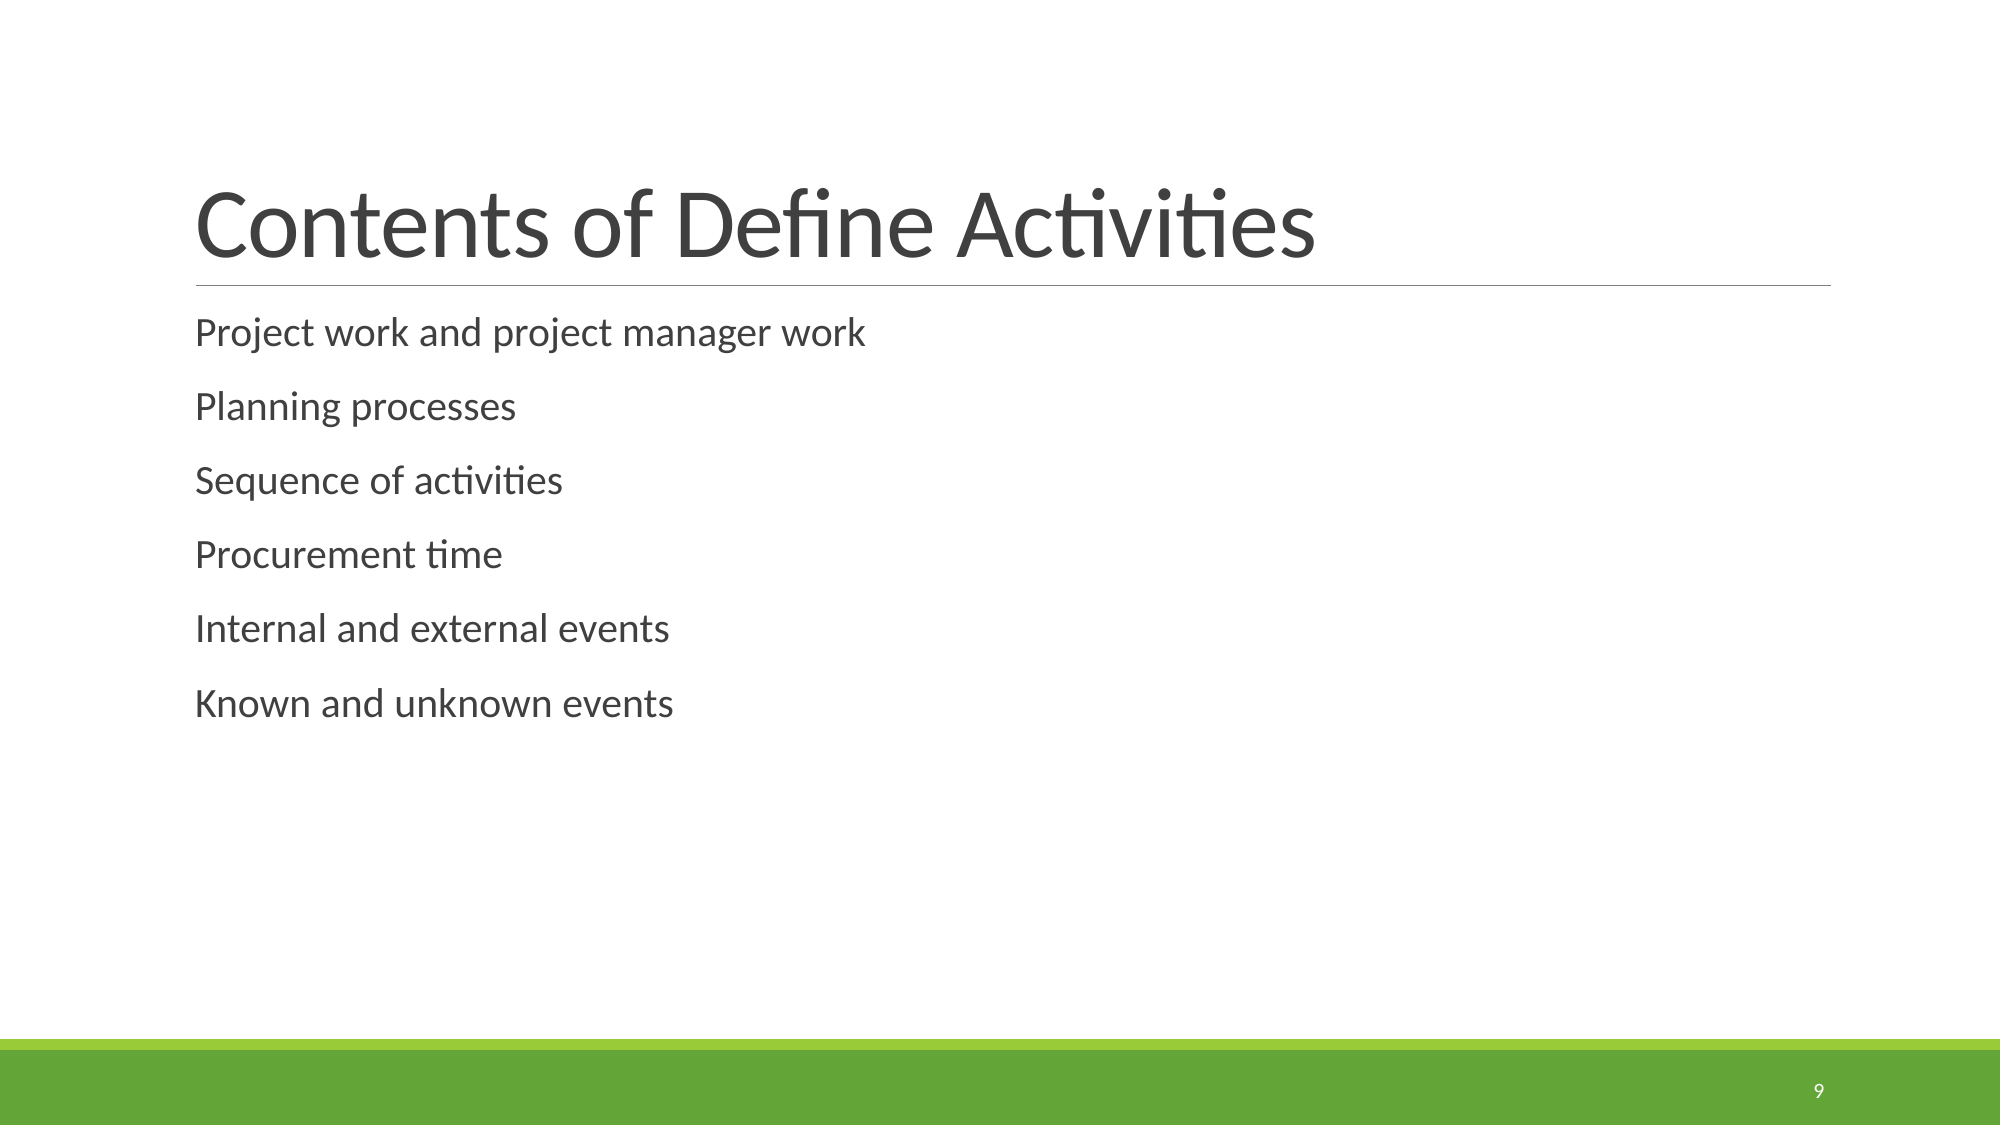

# Contents of Define Activities
Project work and project manager work
Planning processes
Sequence of activities
Procurement time
Internal and external events
Known and unknown events
9